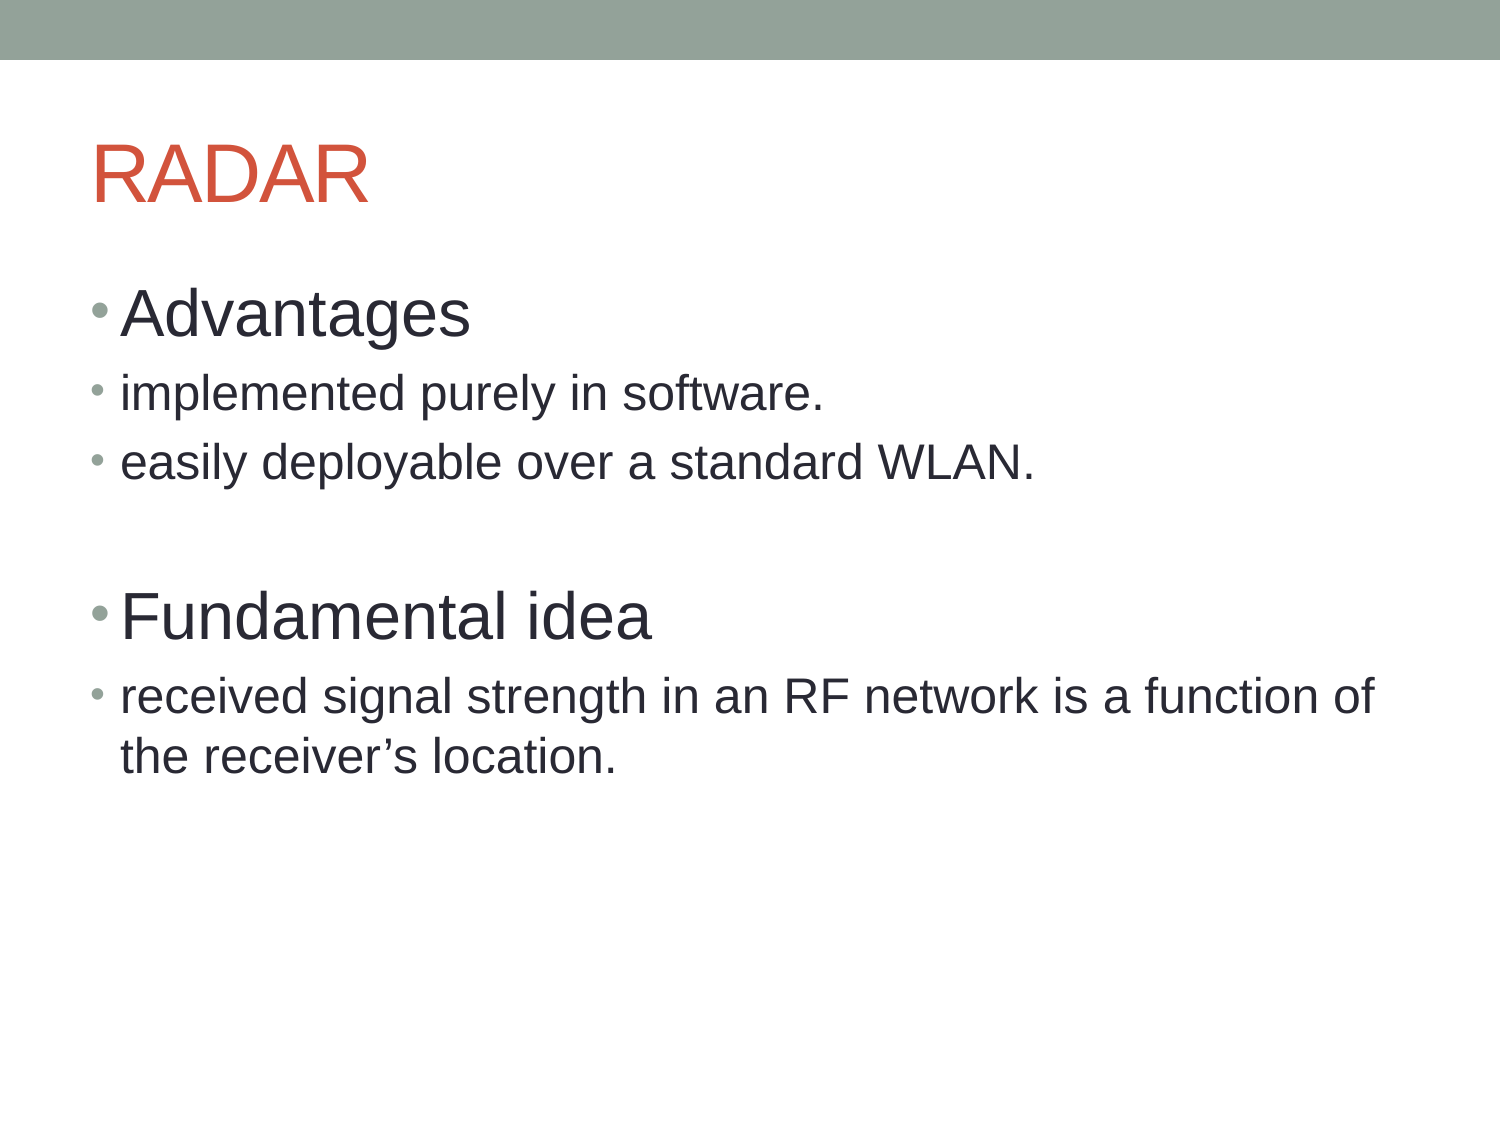

# RADAR
Advantages
implemented purely in software.
easily deployable over a standard WLAN.

Fundamental idea
received signal strength in an RF network is a function of the receiver’s location.